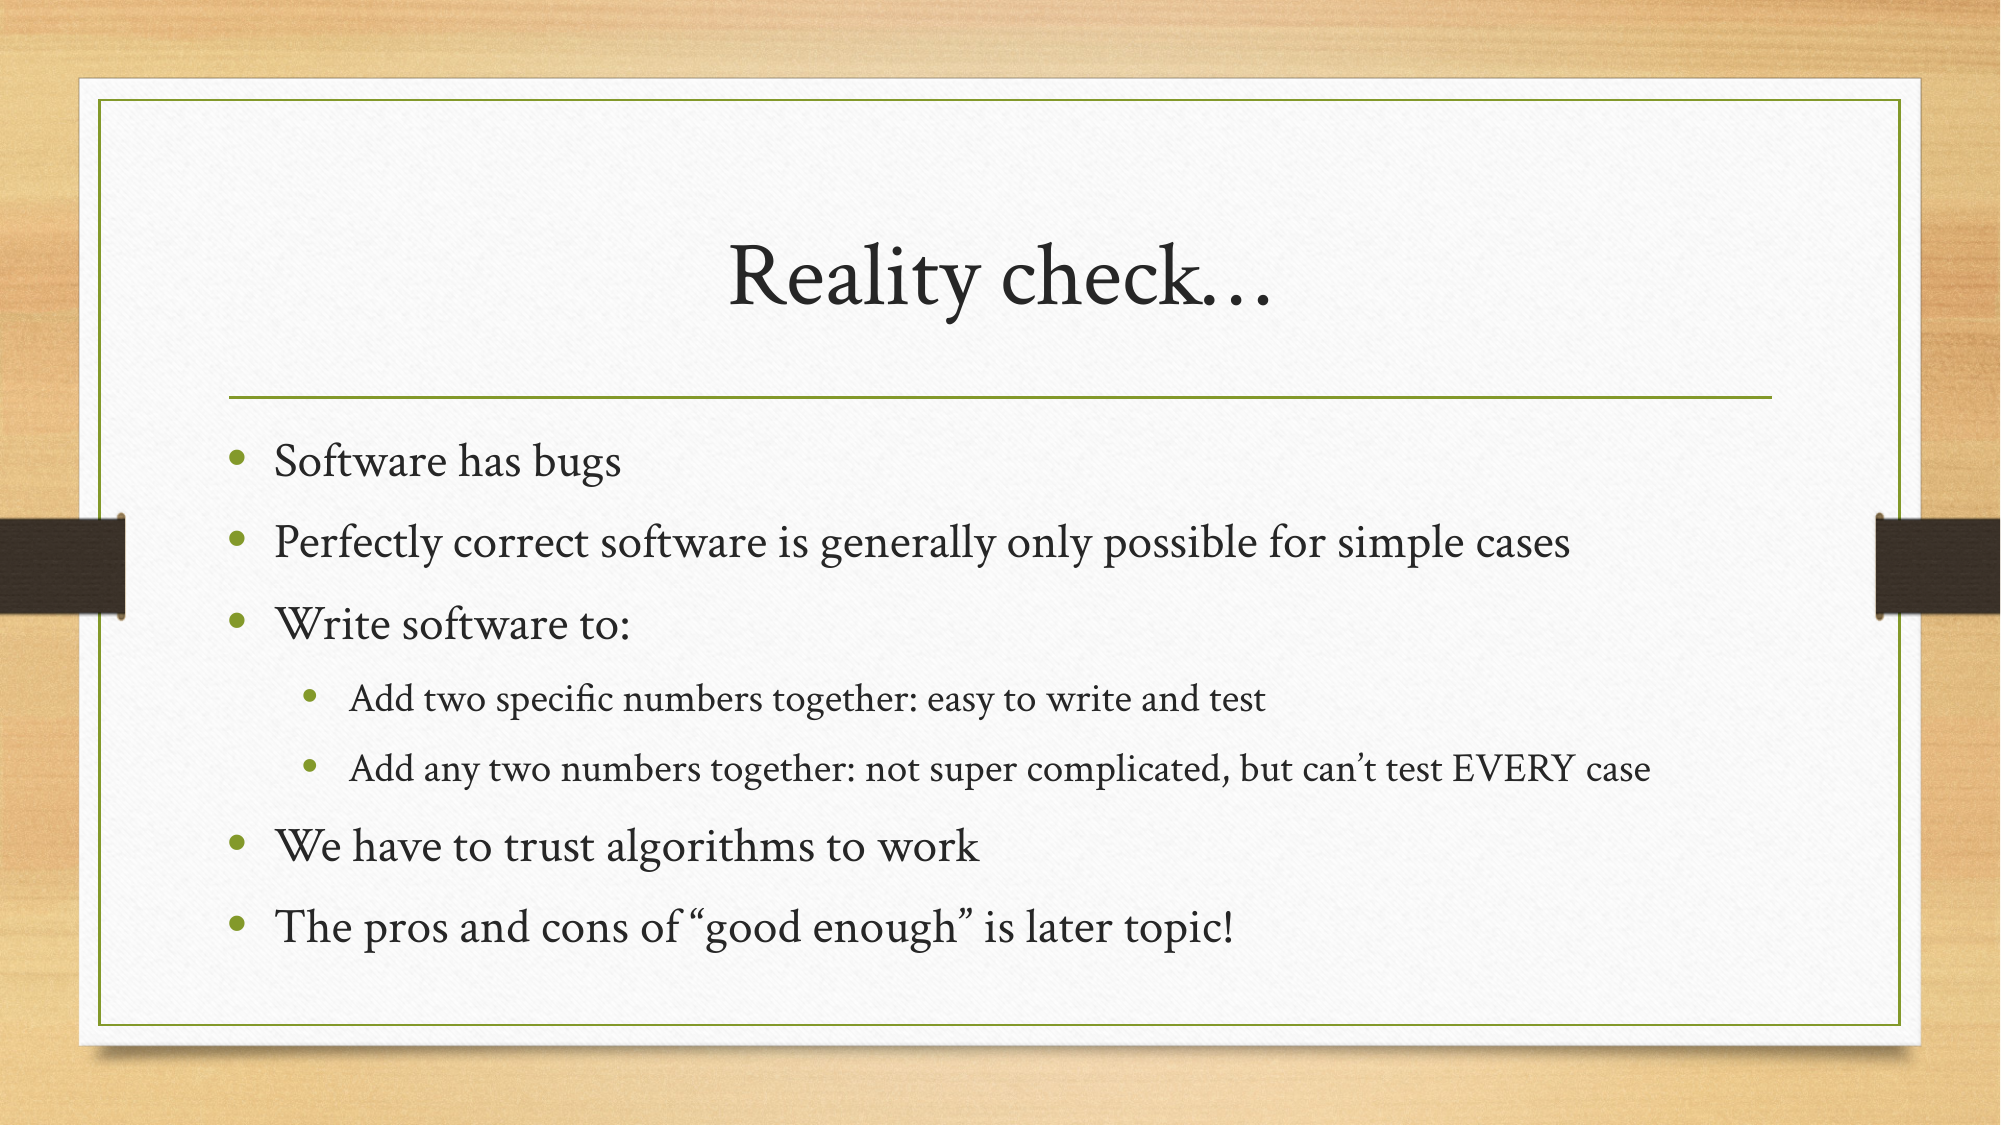

# Reality check…
Software has bugs
Perfectly correct software is generally only possible for simple cases
Write software to:
Add two specific numbers together: easy to write and test
Add any two numbers together: not super complicated, but can’t test EVERY case
We have to trust algorithms to work
The pros and cons of “good enough” is later topic!